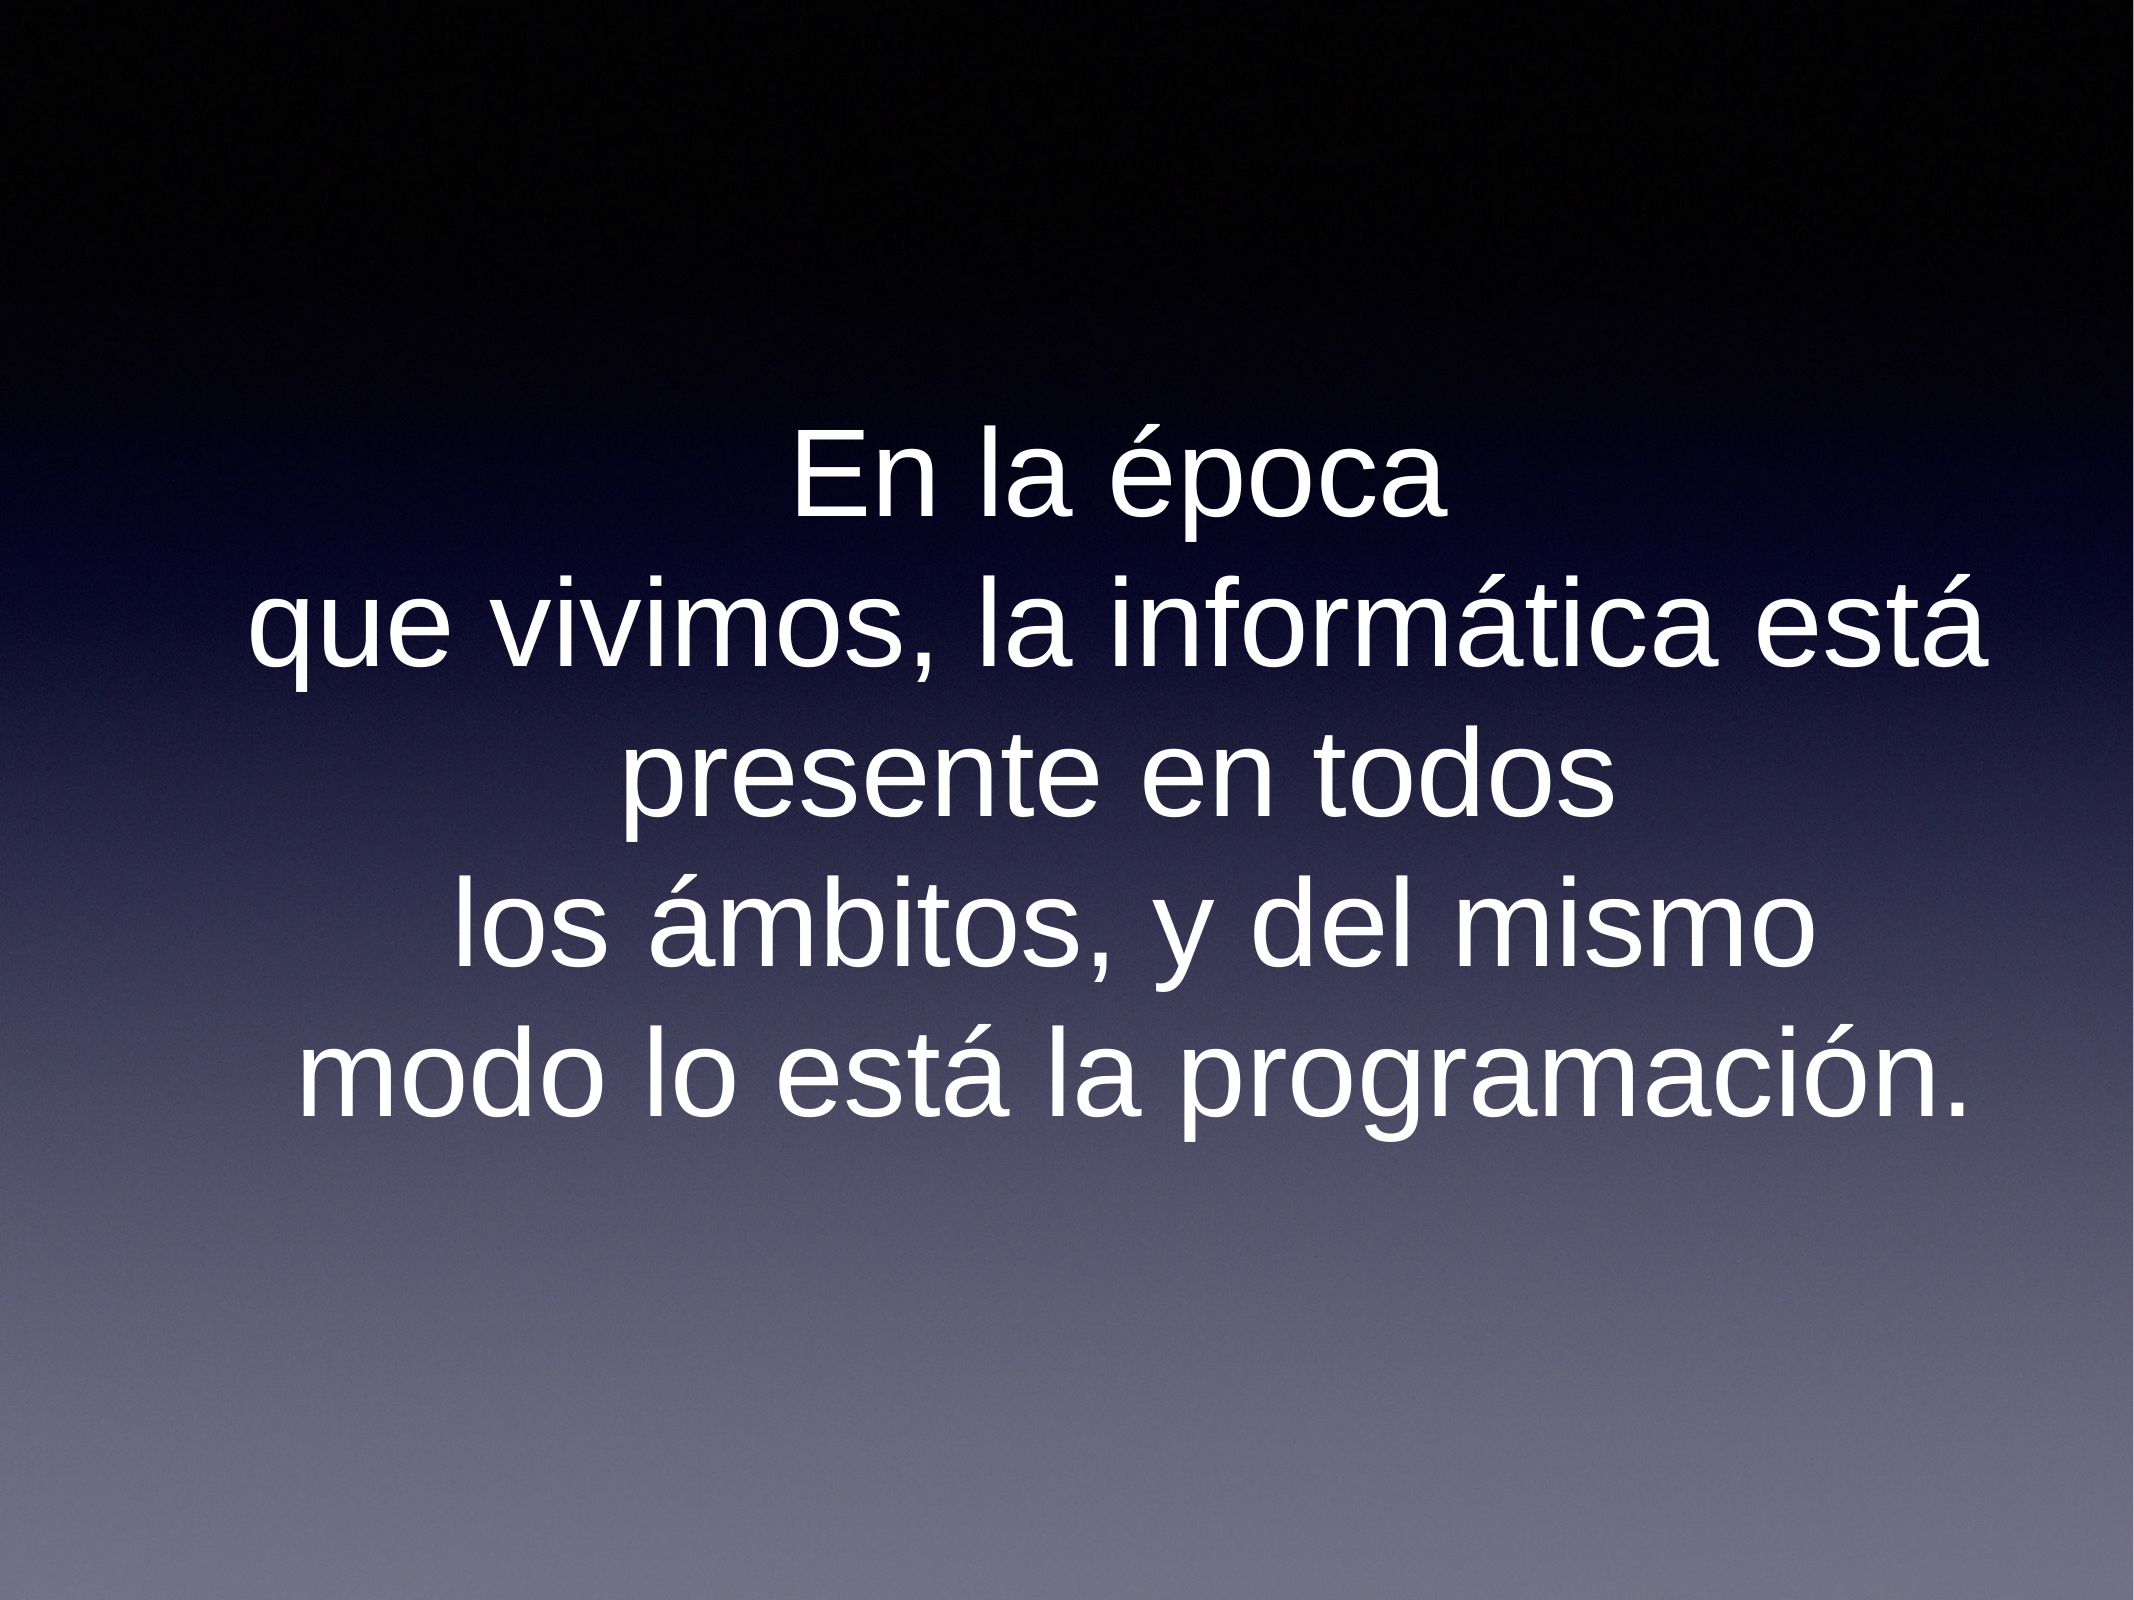

En la época
 que vivimos, la informática está
presente en todos
 los ámbitos, y del mismo
 modo lo está la programación.